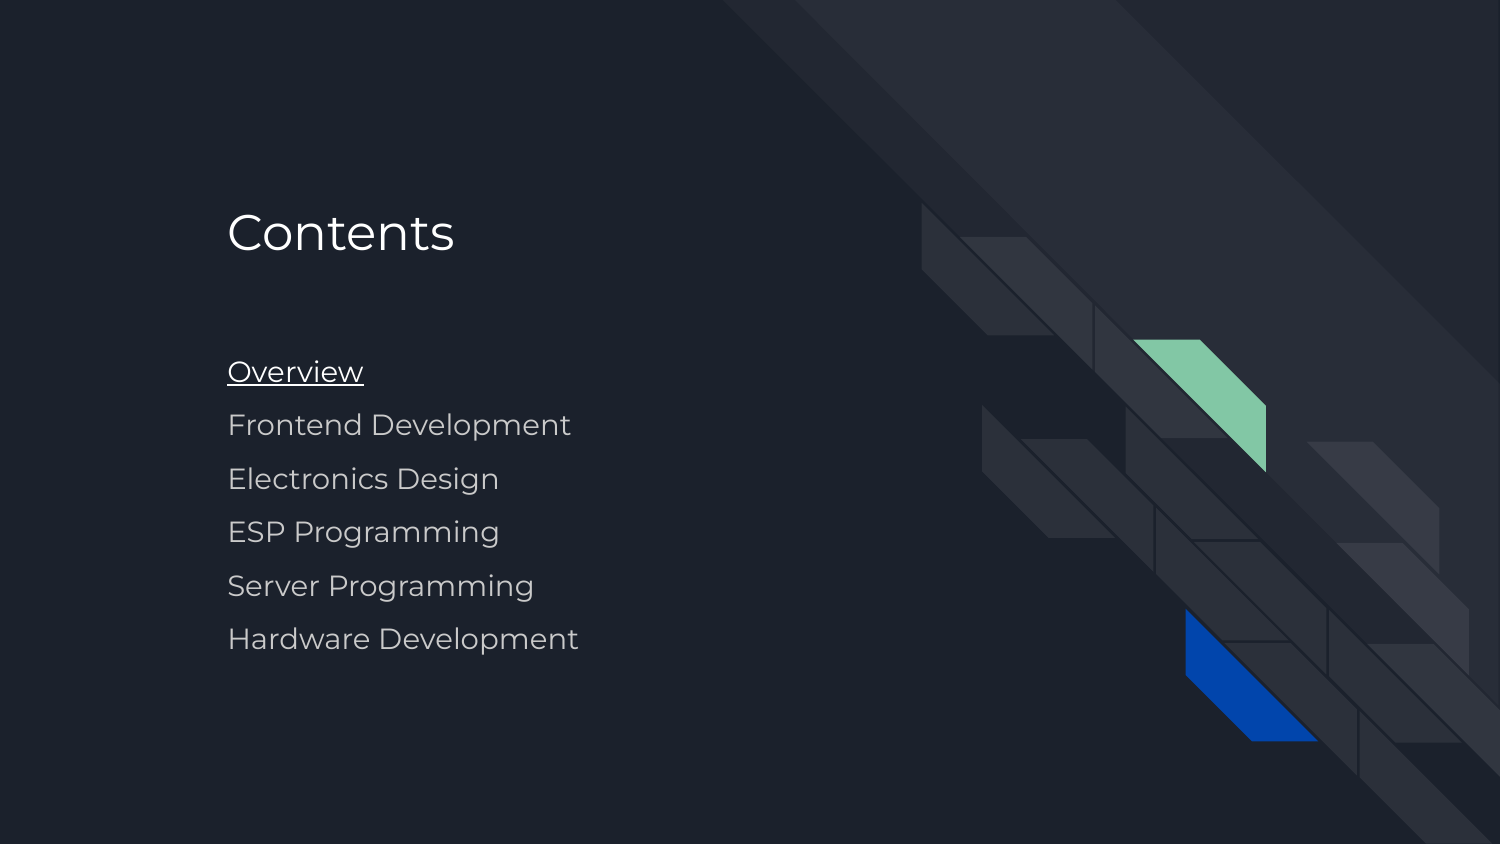

# Contents
Overview
Frontend Development
Electronics Design
ESP Programming
Server Programming
Hardware Development